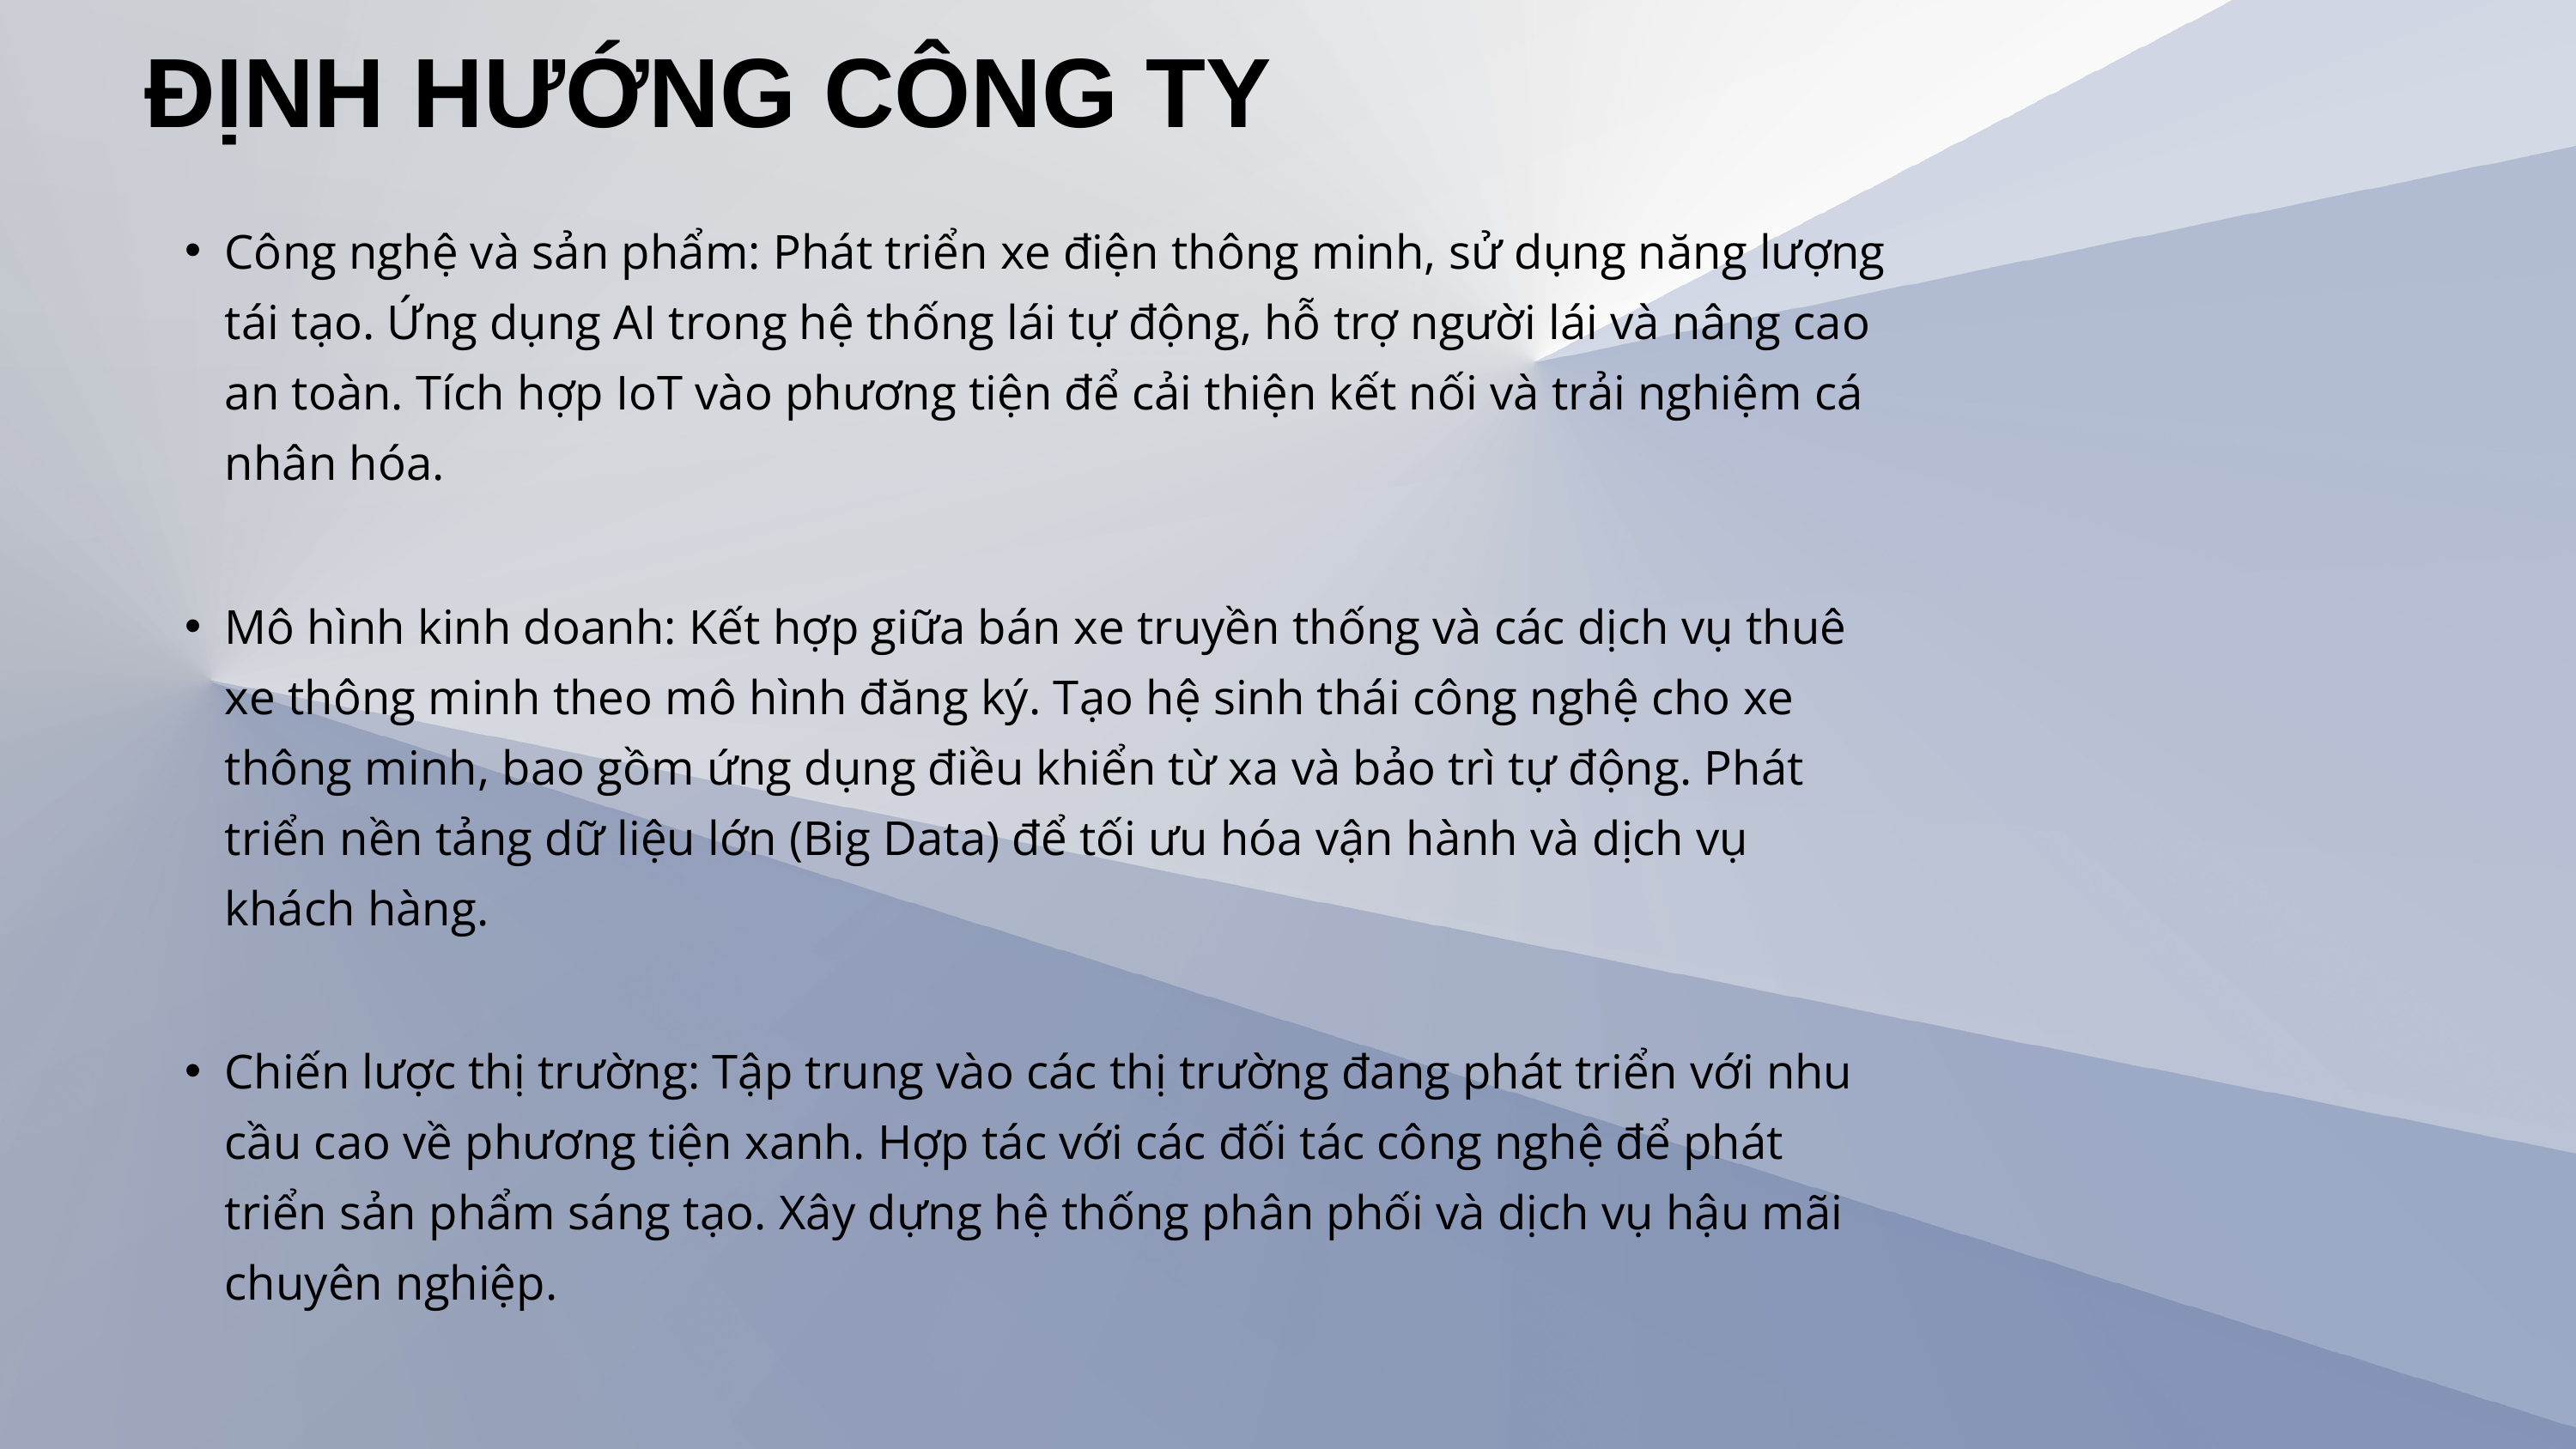

ĐỊNH HƯỚNG CÔNG TY
Công nghệ và sản phẩm: Phát triển xe điện thông minh, sử dụng năng lượng tái tạo. Ứng dụng AI trong hệ thống lái tự động, hỗ trợ người lái và nâng cao an toàn. Tích hợp IoT vào phương tiện để cải thiện kết nối và trải nghiệm cá nhân hóa.
Mô hình kinh doanh: Kết hợp giữa bán xe truyền thống và các dịch vụ thuê xe thông minh theo mô hình đăng ký. Tạo hệ sinh thái công nghệ cho xe thông minh, bao gồm ứng dụng điều khiển từ xa và bảo trì tự động. Phát triển nền tảng dữ liệu lớn (Big Data) để tối ưu hóa vận hành và dịch vụ khách hàng.
Chiến lược thị trường: Tập trung vào các thị trường đang phát triển với nhu cầu cao về phương tiện xanh. Hợp tác với các đối tác công nghệ để phát triển sản phẩm sáng tạo. Xây dựng hệ thống phân phối và dịch vụ hậu mãi chuyên nghiệp.